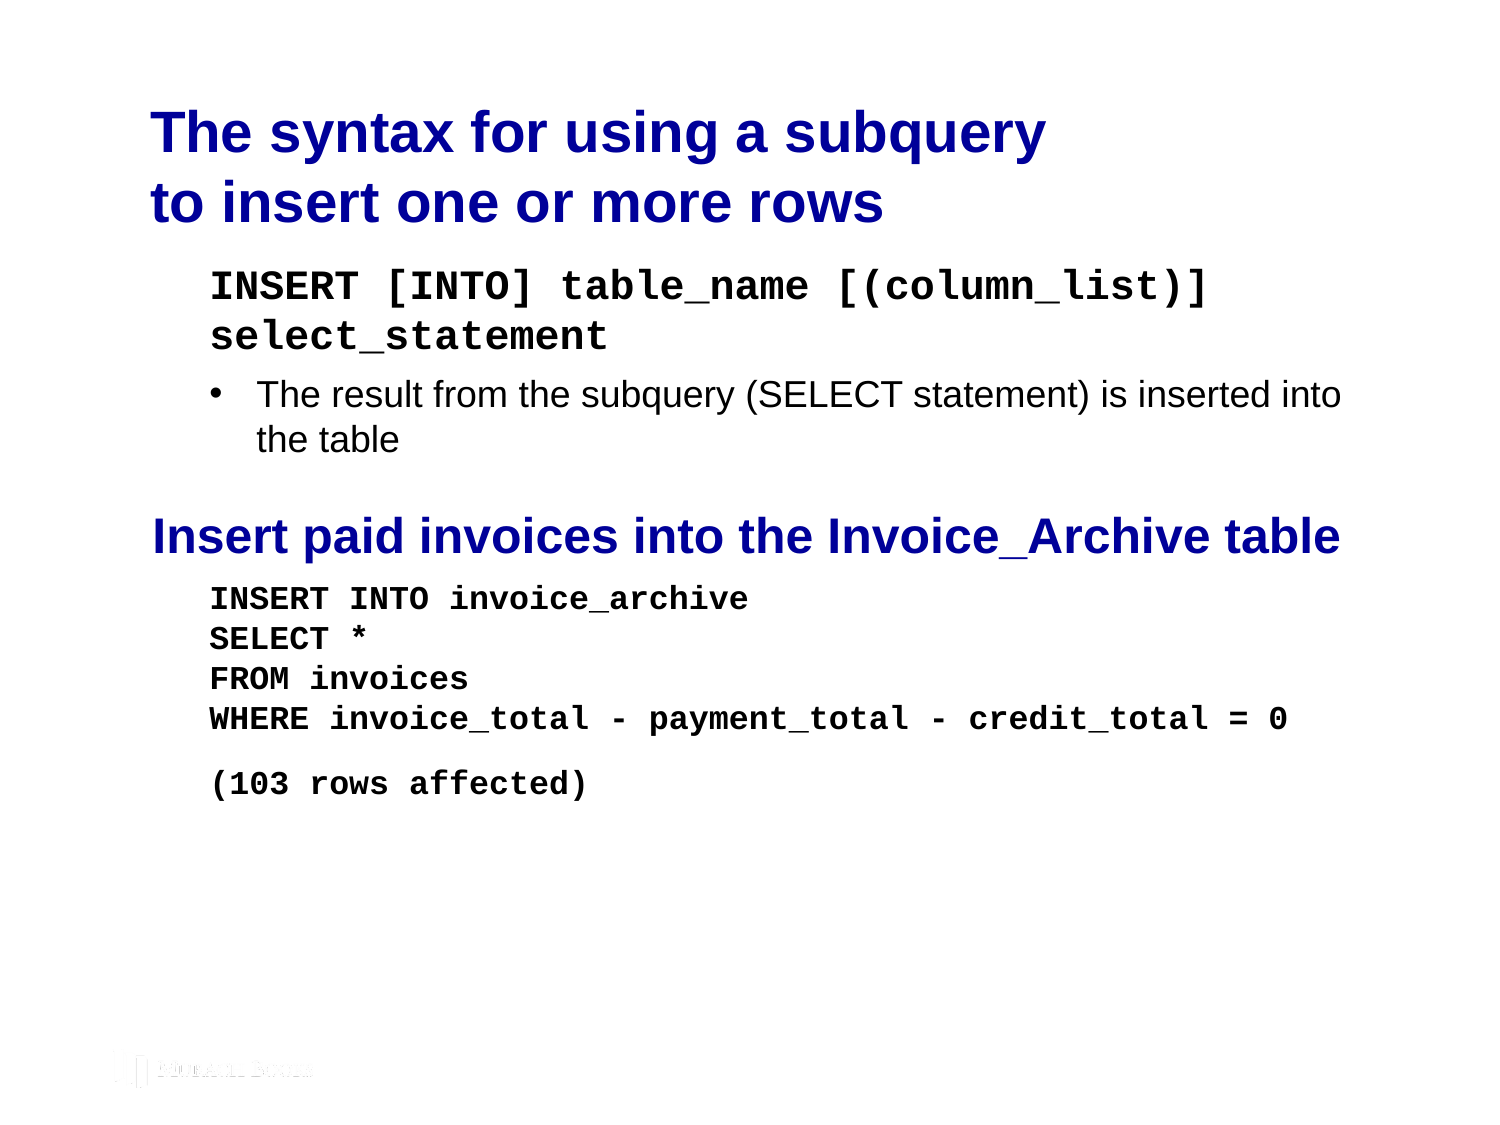

# The syntax for using a subquery to insert one or more rows
INSERT [INTO] table_name [(column_list)] select_statement
The result from the subquery (SELECT statement) is inserted into the table
Insert paid invoices into the Invoice_Archive table
INSERT INTO invoice_archive
SELECT *
FROM invoices
WHERE invoice_total - payment_total - credit_total = 0
(103 rows affected)

© 2019, Mike Murach & Associates, Inc.

C5, Slide 198